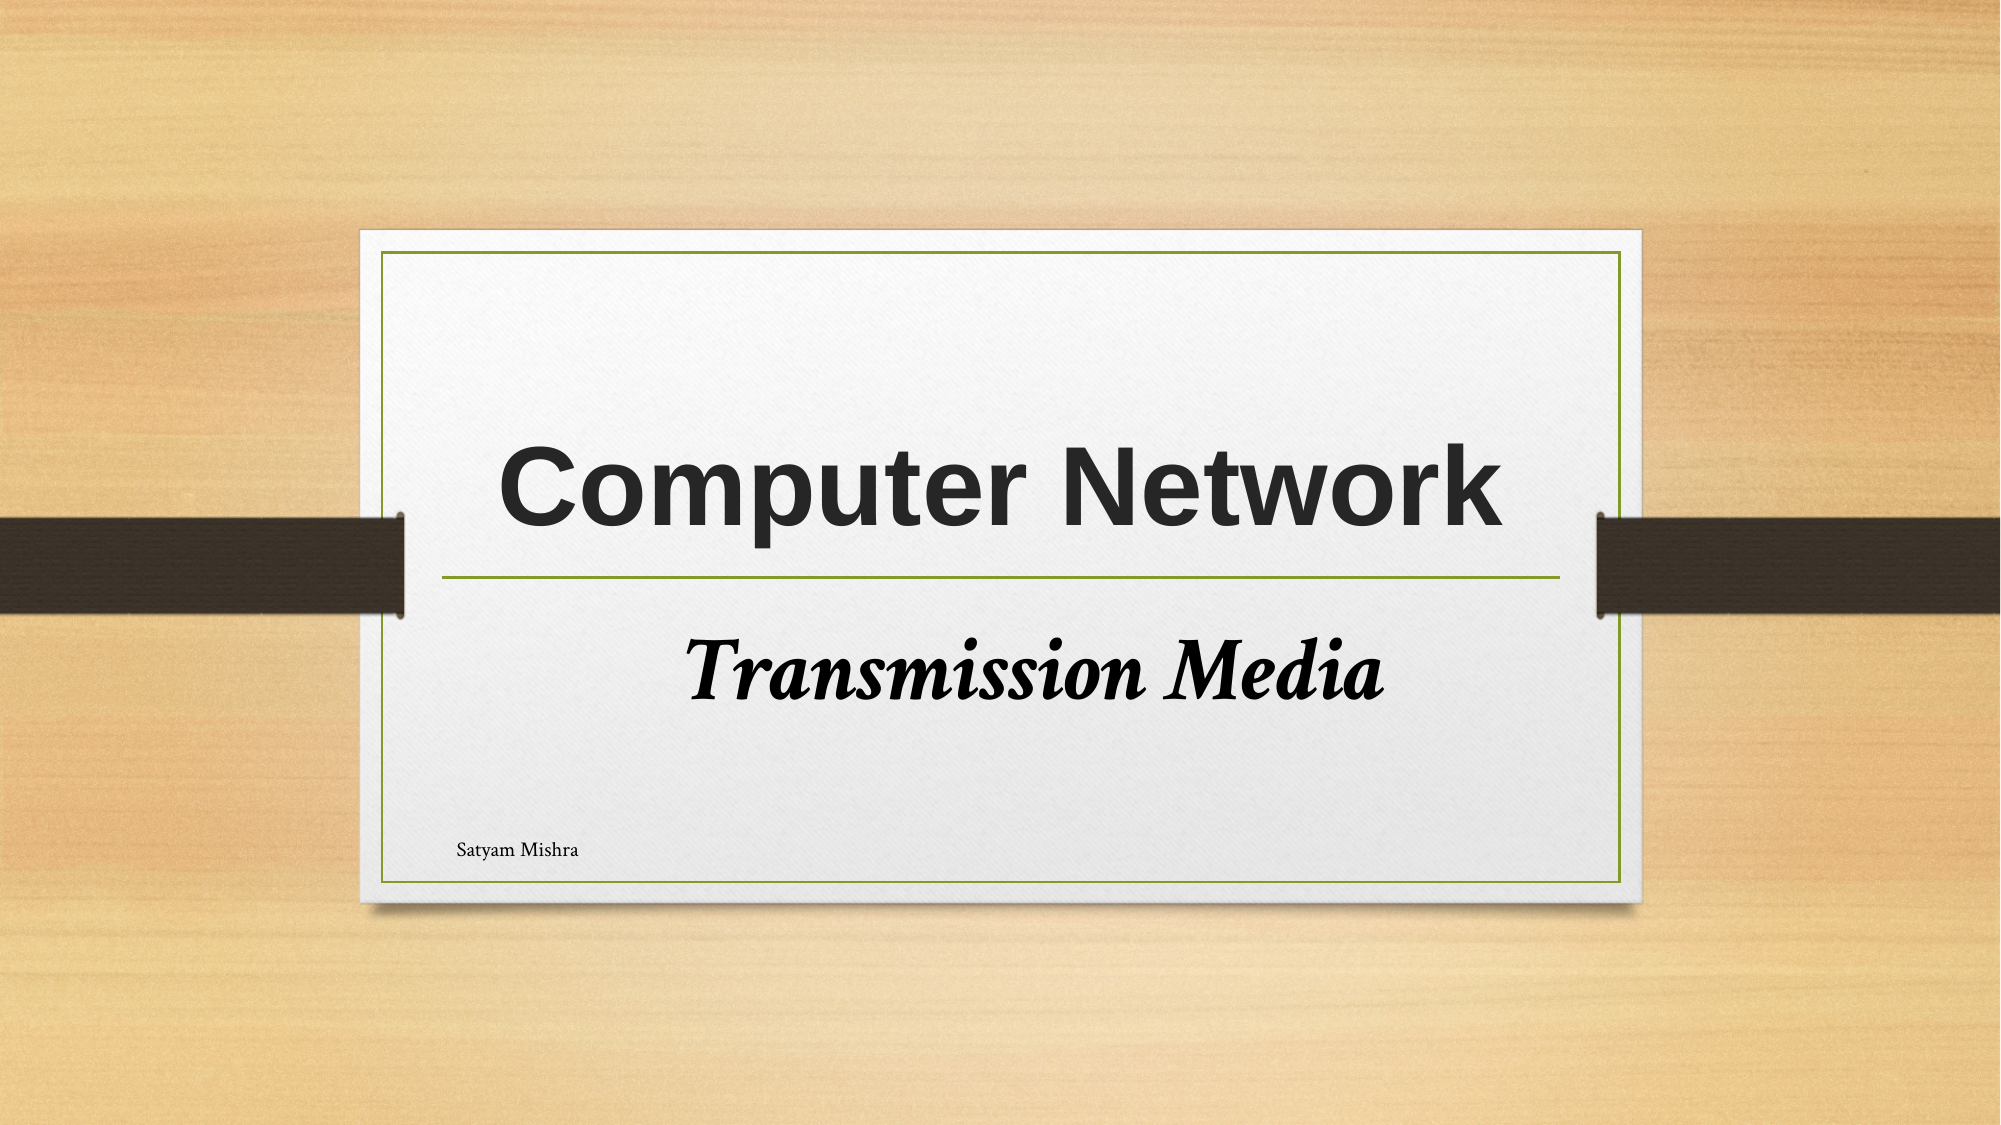

# Computer Network
Transmission Media
Satyam Mishra